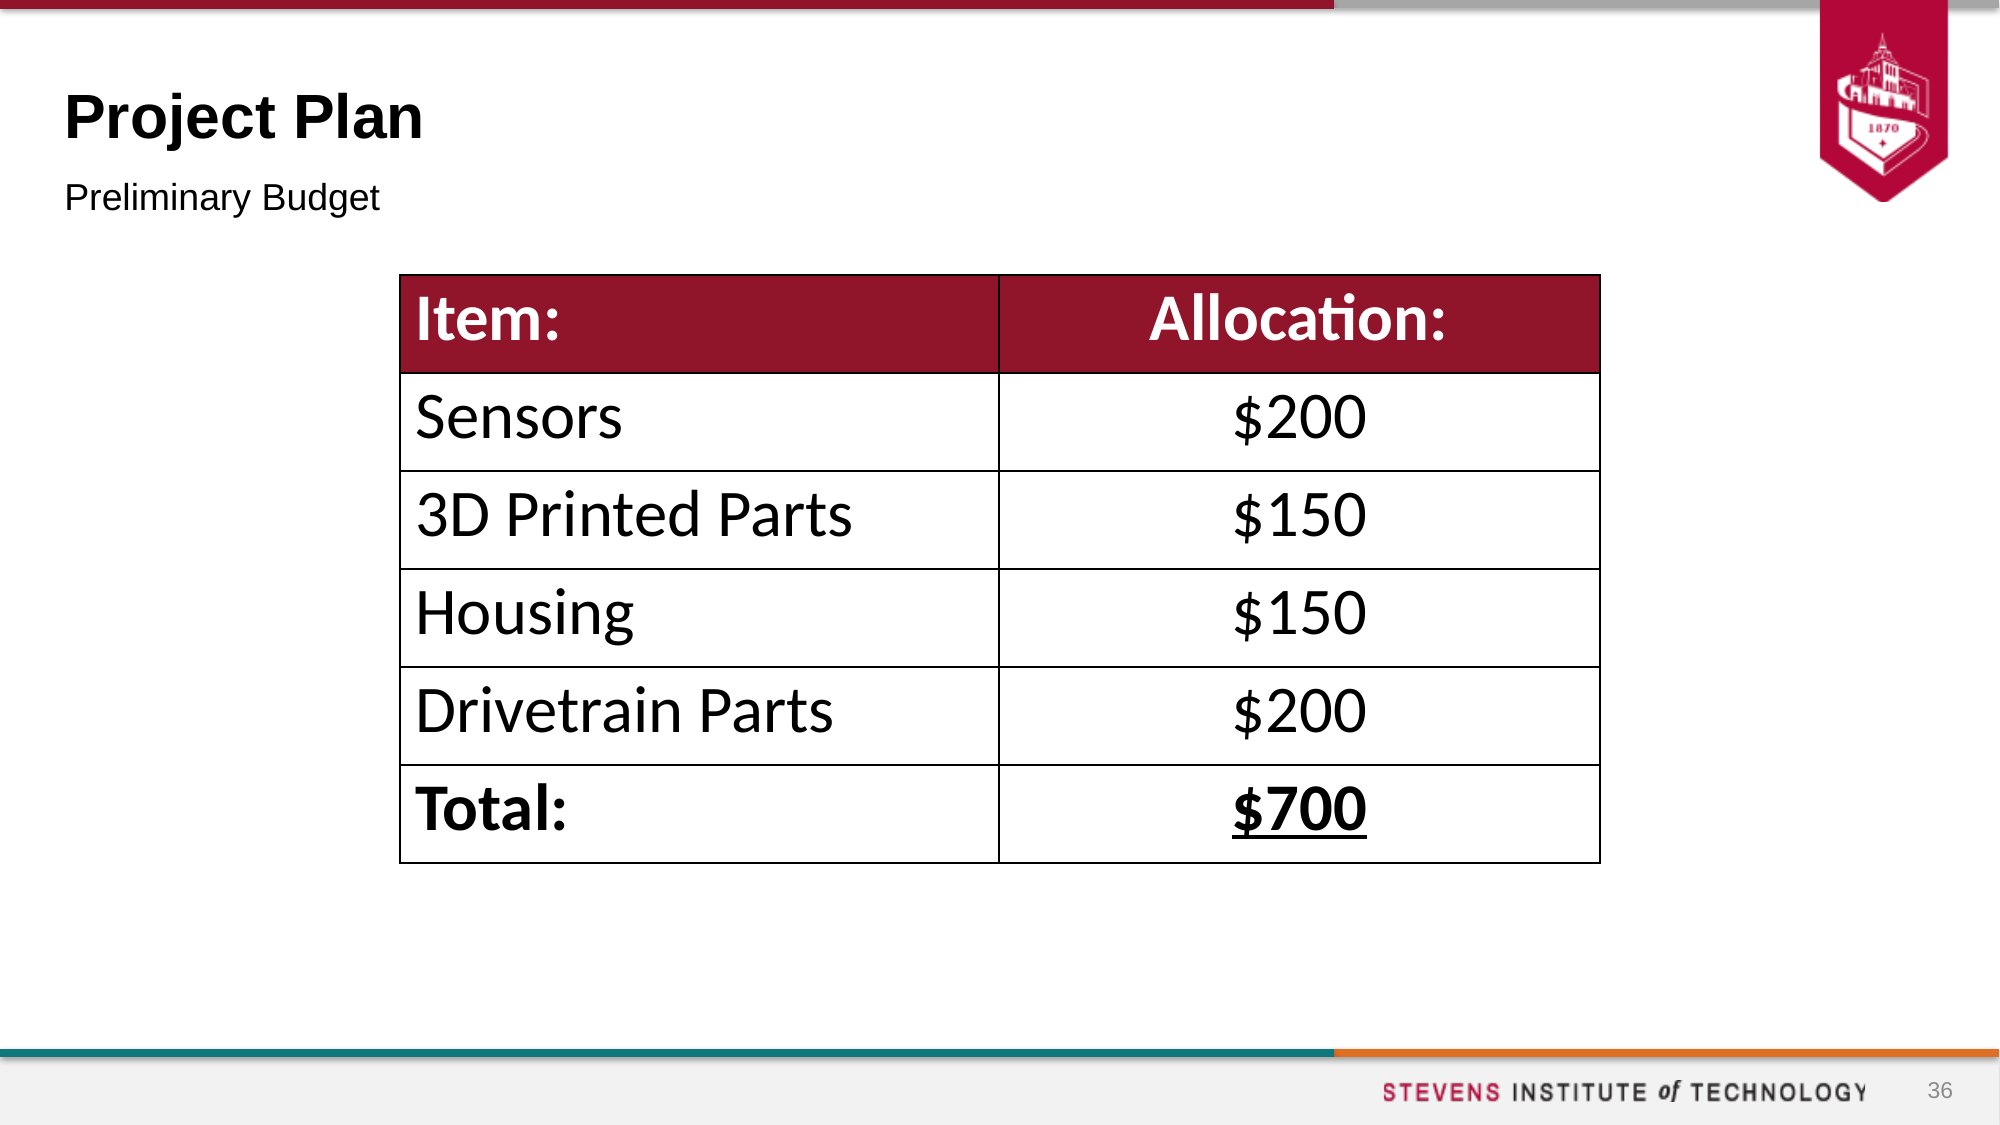

# Project Plan
Preliminary Budget
| Item: | Allocation: |
| --- | --- |
| Sensors | $200 |
| 3D Printed Parts | $150 |
| Housing | $150 |
| Drivetrain Parts | $200 |
| Total: | $700 |
36